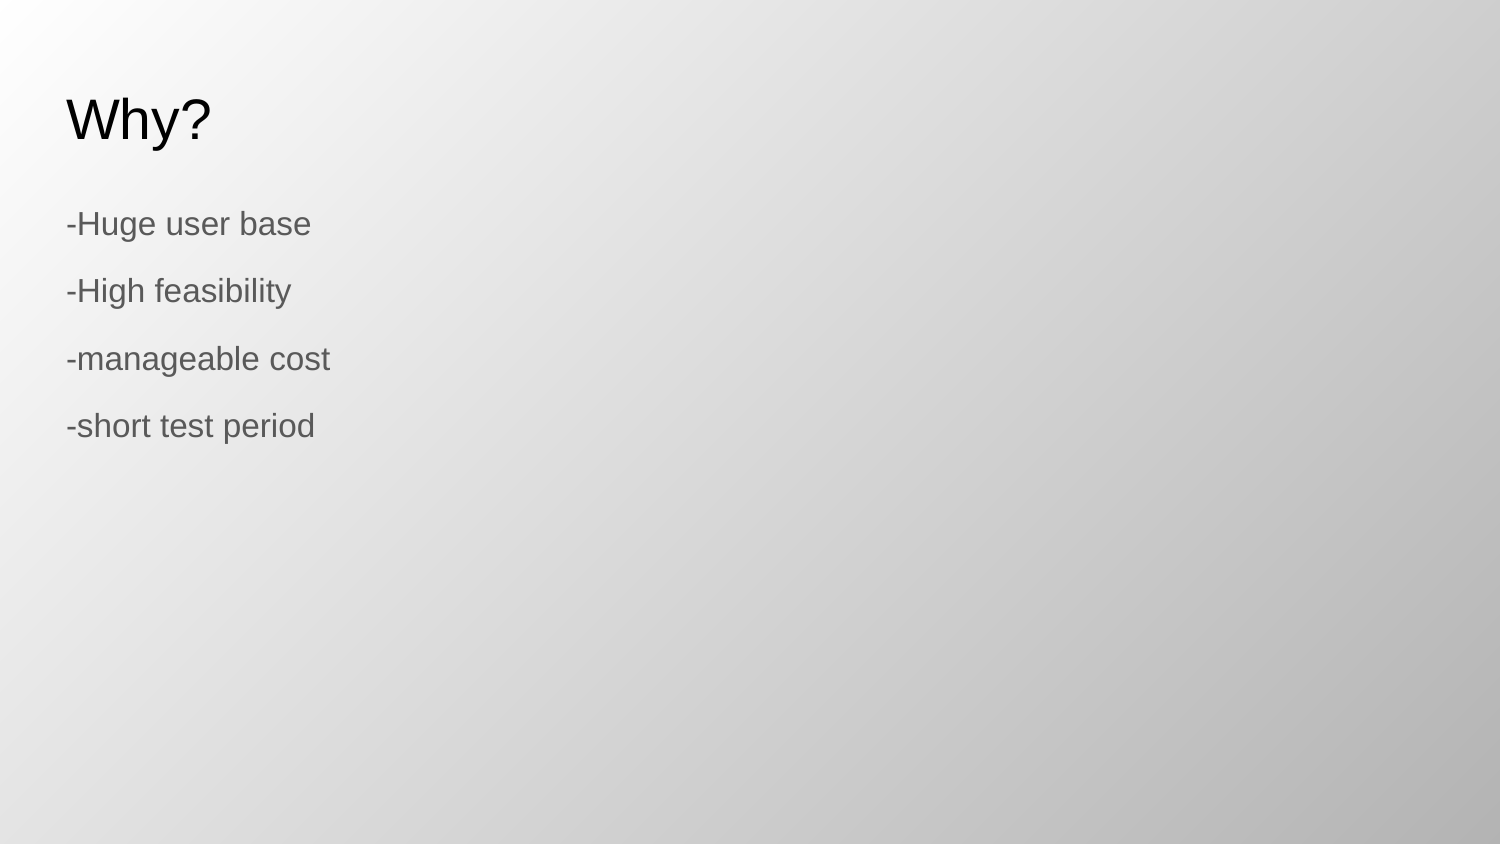

# Why?
-Huge user base
-High feasibility
-manageable cost
-short test period